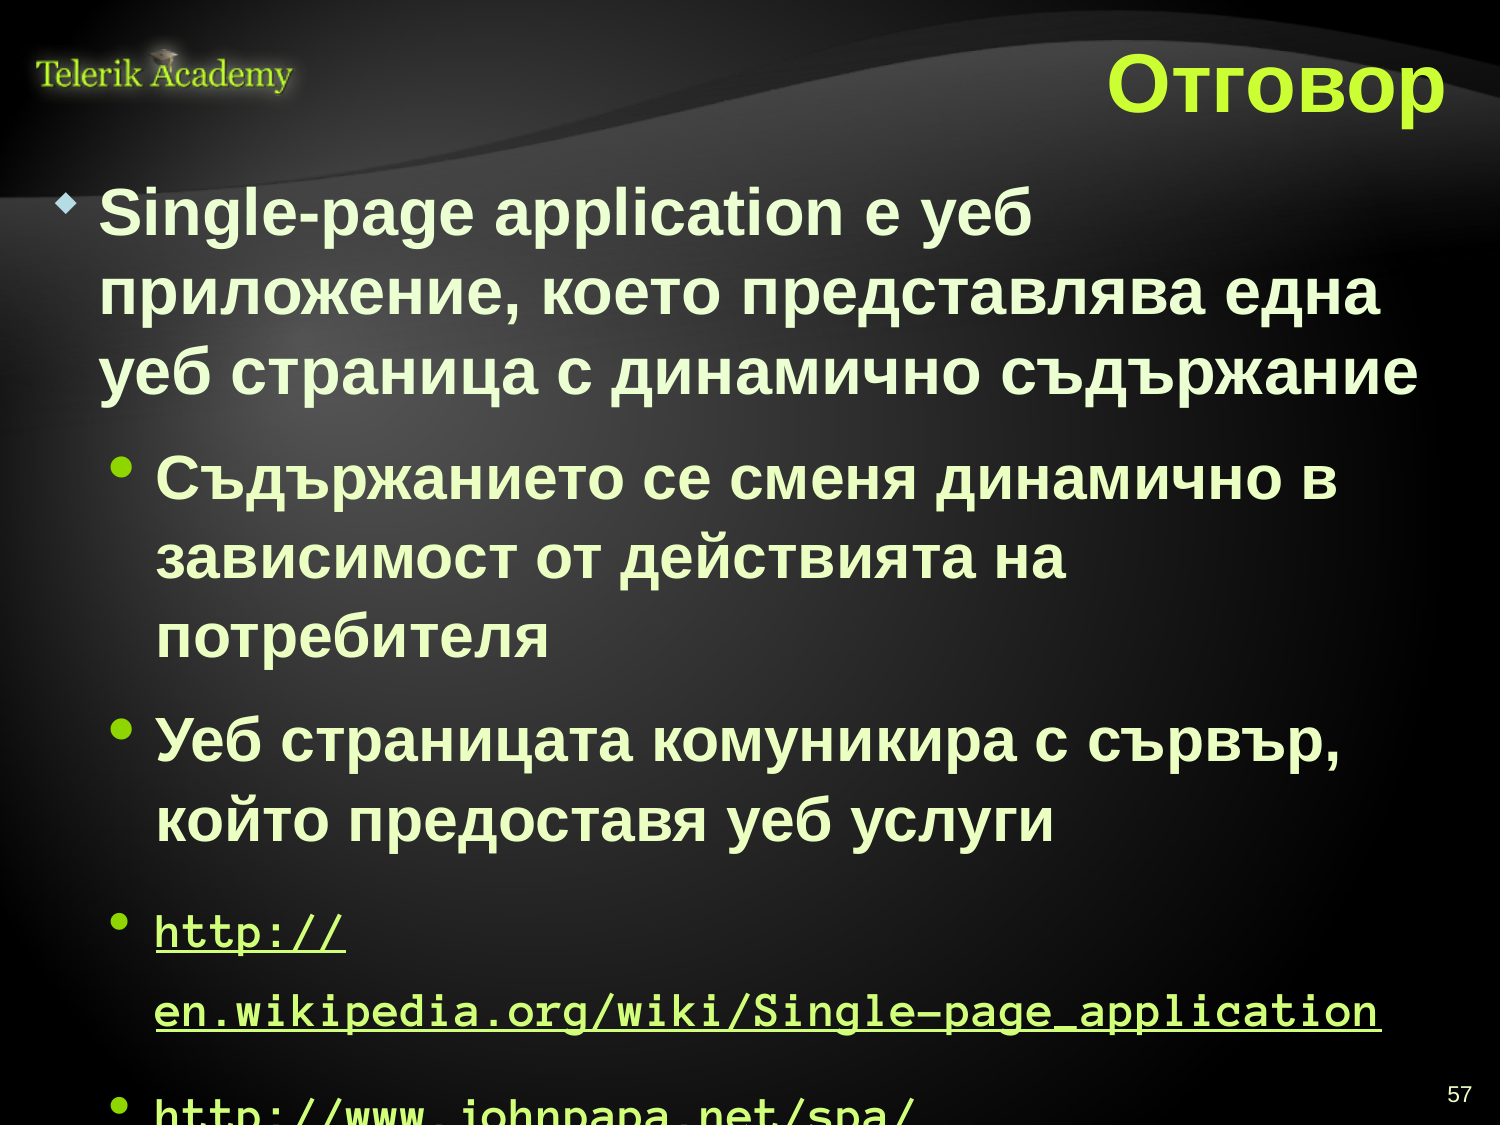

# Отговор
Single-page application е уеб приложение, което представлява една уеб страница с динамично съдържание
Съдържанието се сменя динамично в зависимост от действията на потребителя
Уеб страницата комуникира с сървър, който предоставя уеб услуги
http://en.wikipedia.org/wiki/Single-page_application
http://www.johnpapa.net/spa/
57